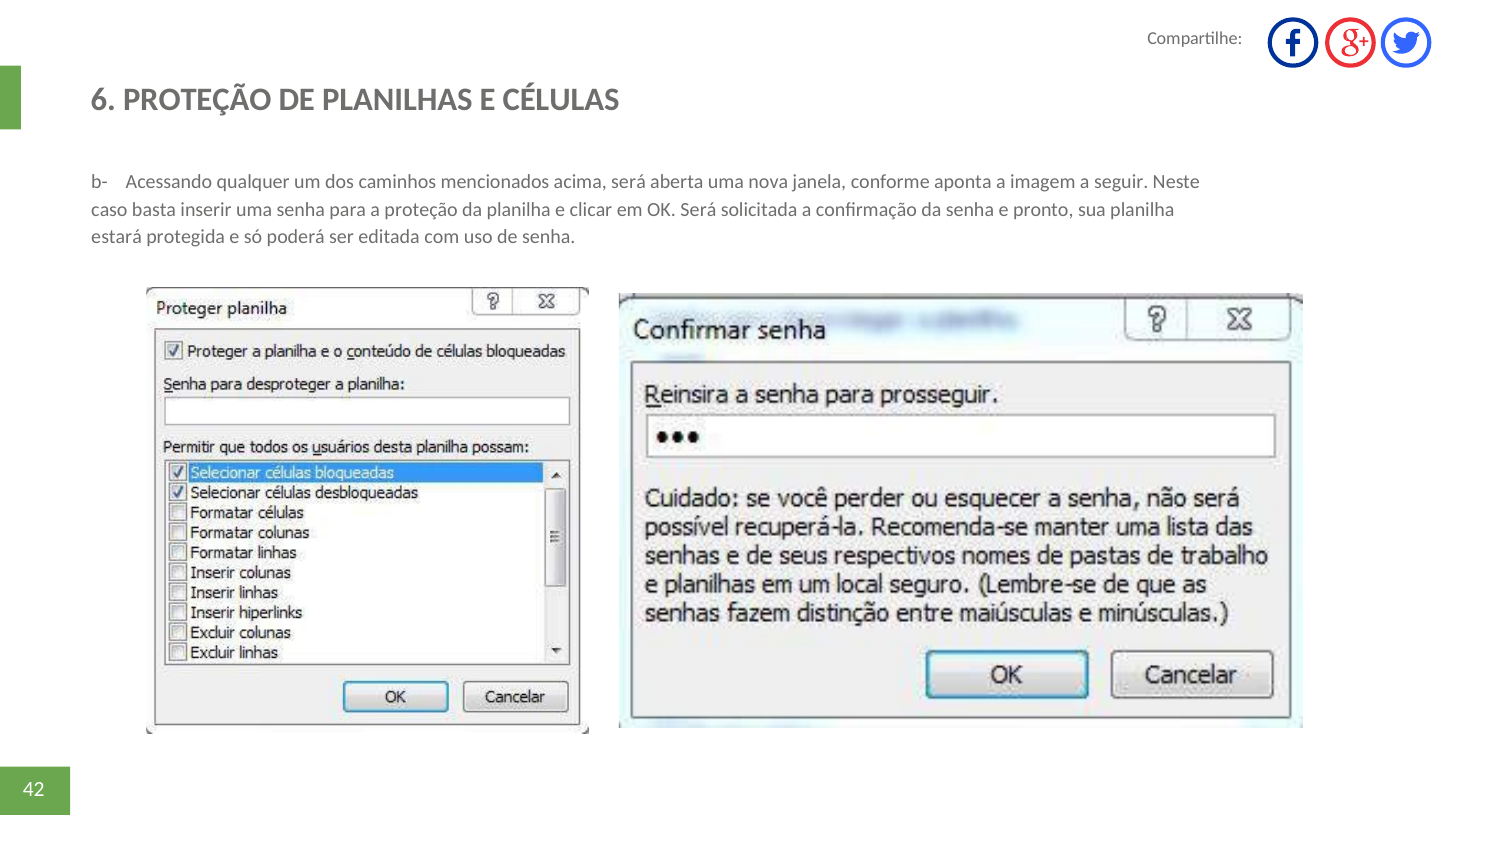

Compartilhe:

6. PROTEÇÃO DE PLANILHAS E CÉLULAS
b-    Acessando qualquer um dos caminhos mencionados acima, será aberta uma nova janela, conforme aponta a imagem a seguir. Neste
caso basta inserir uma senha para a proteção da planilha e clicar em OK. Será solicitada a conﬁrmação da senha e pronto, sua planilha
estará protegida e só poderá ser editada com uso de senha.

42